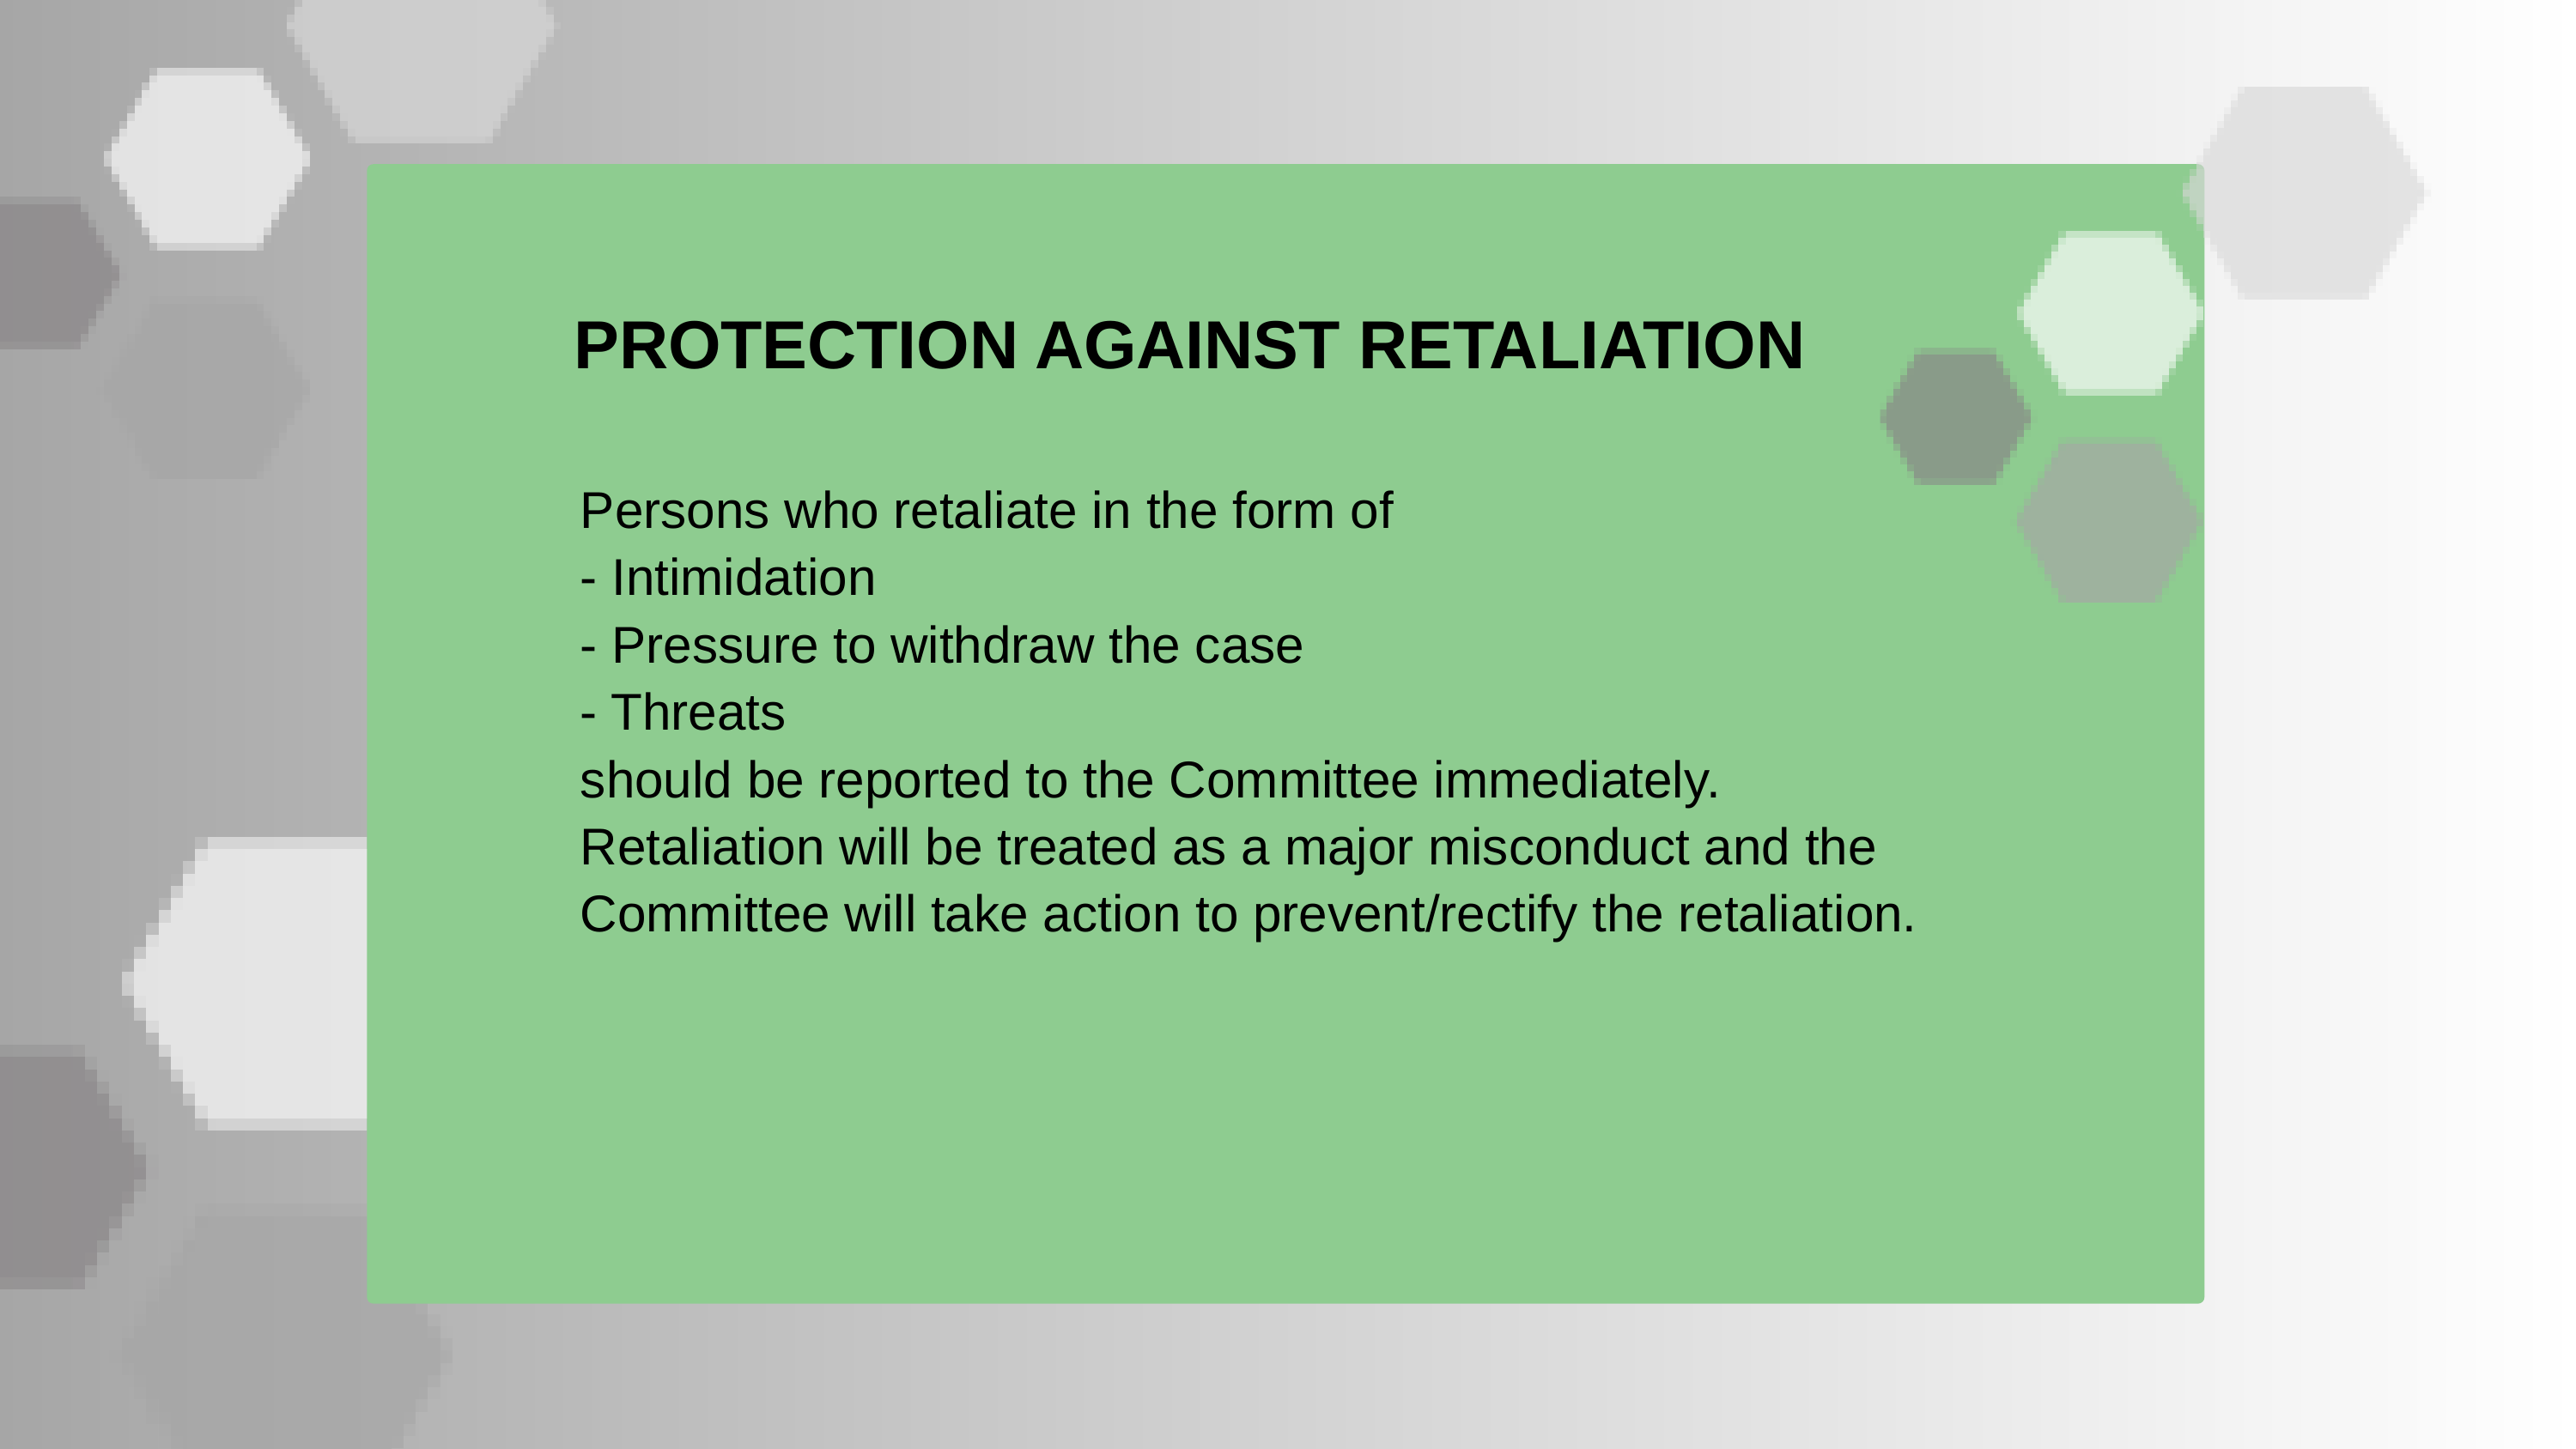

PROTECTION AGAINST RETALIATION
Persons who retaliate in the form of
- Intimidation
- Pressure to withdraw the case
- Threats
should be reported to the Committee immediately.
Retaliation will be treated as a major misconduct and the Committee will take action to prevent/rectify the retaliation.